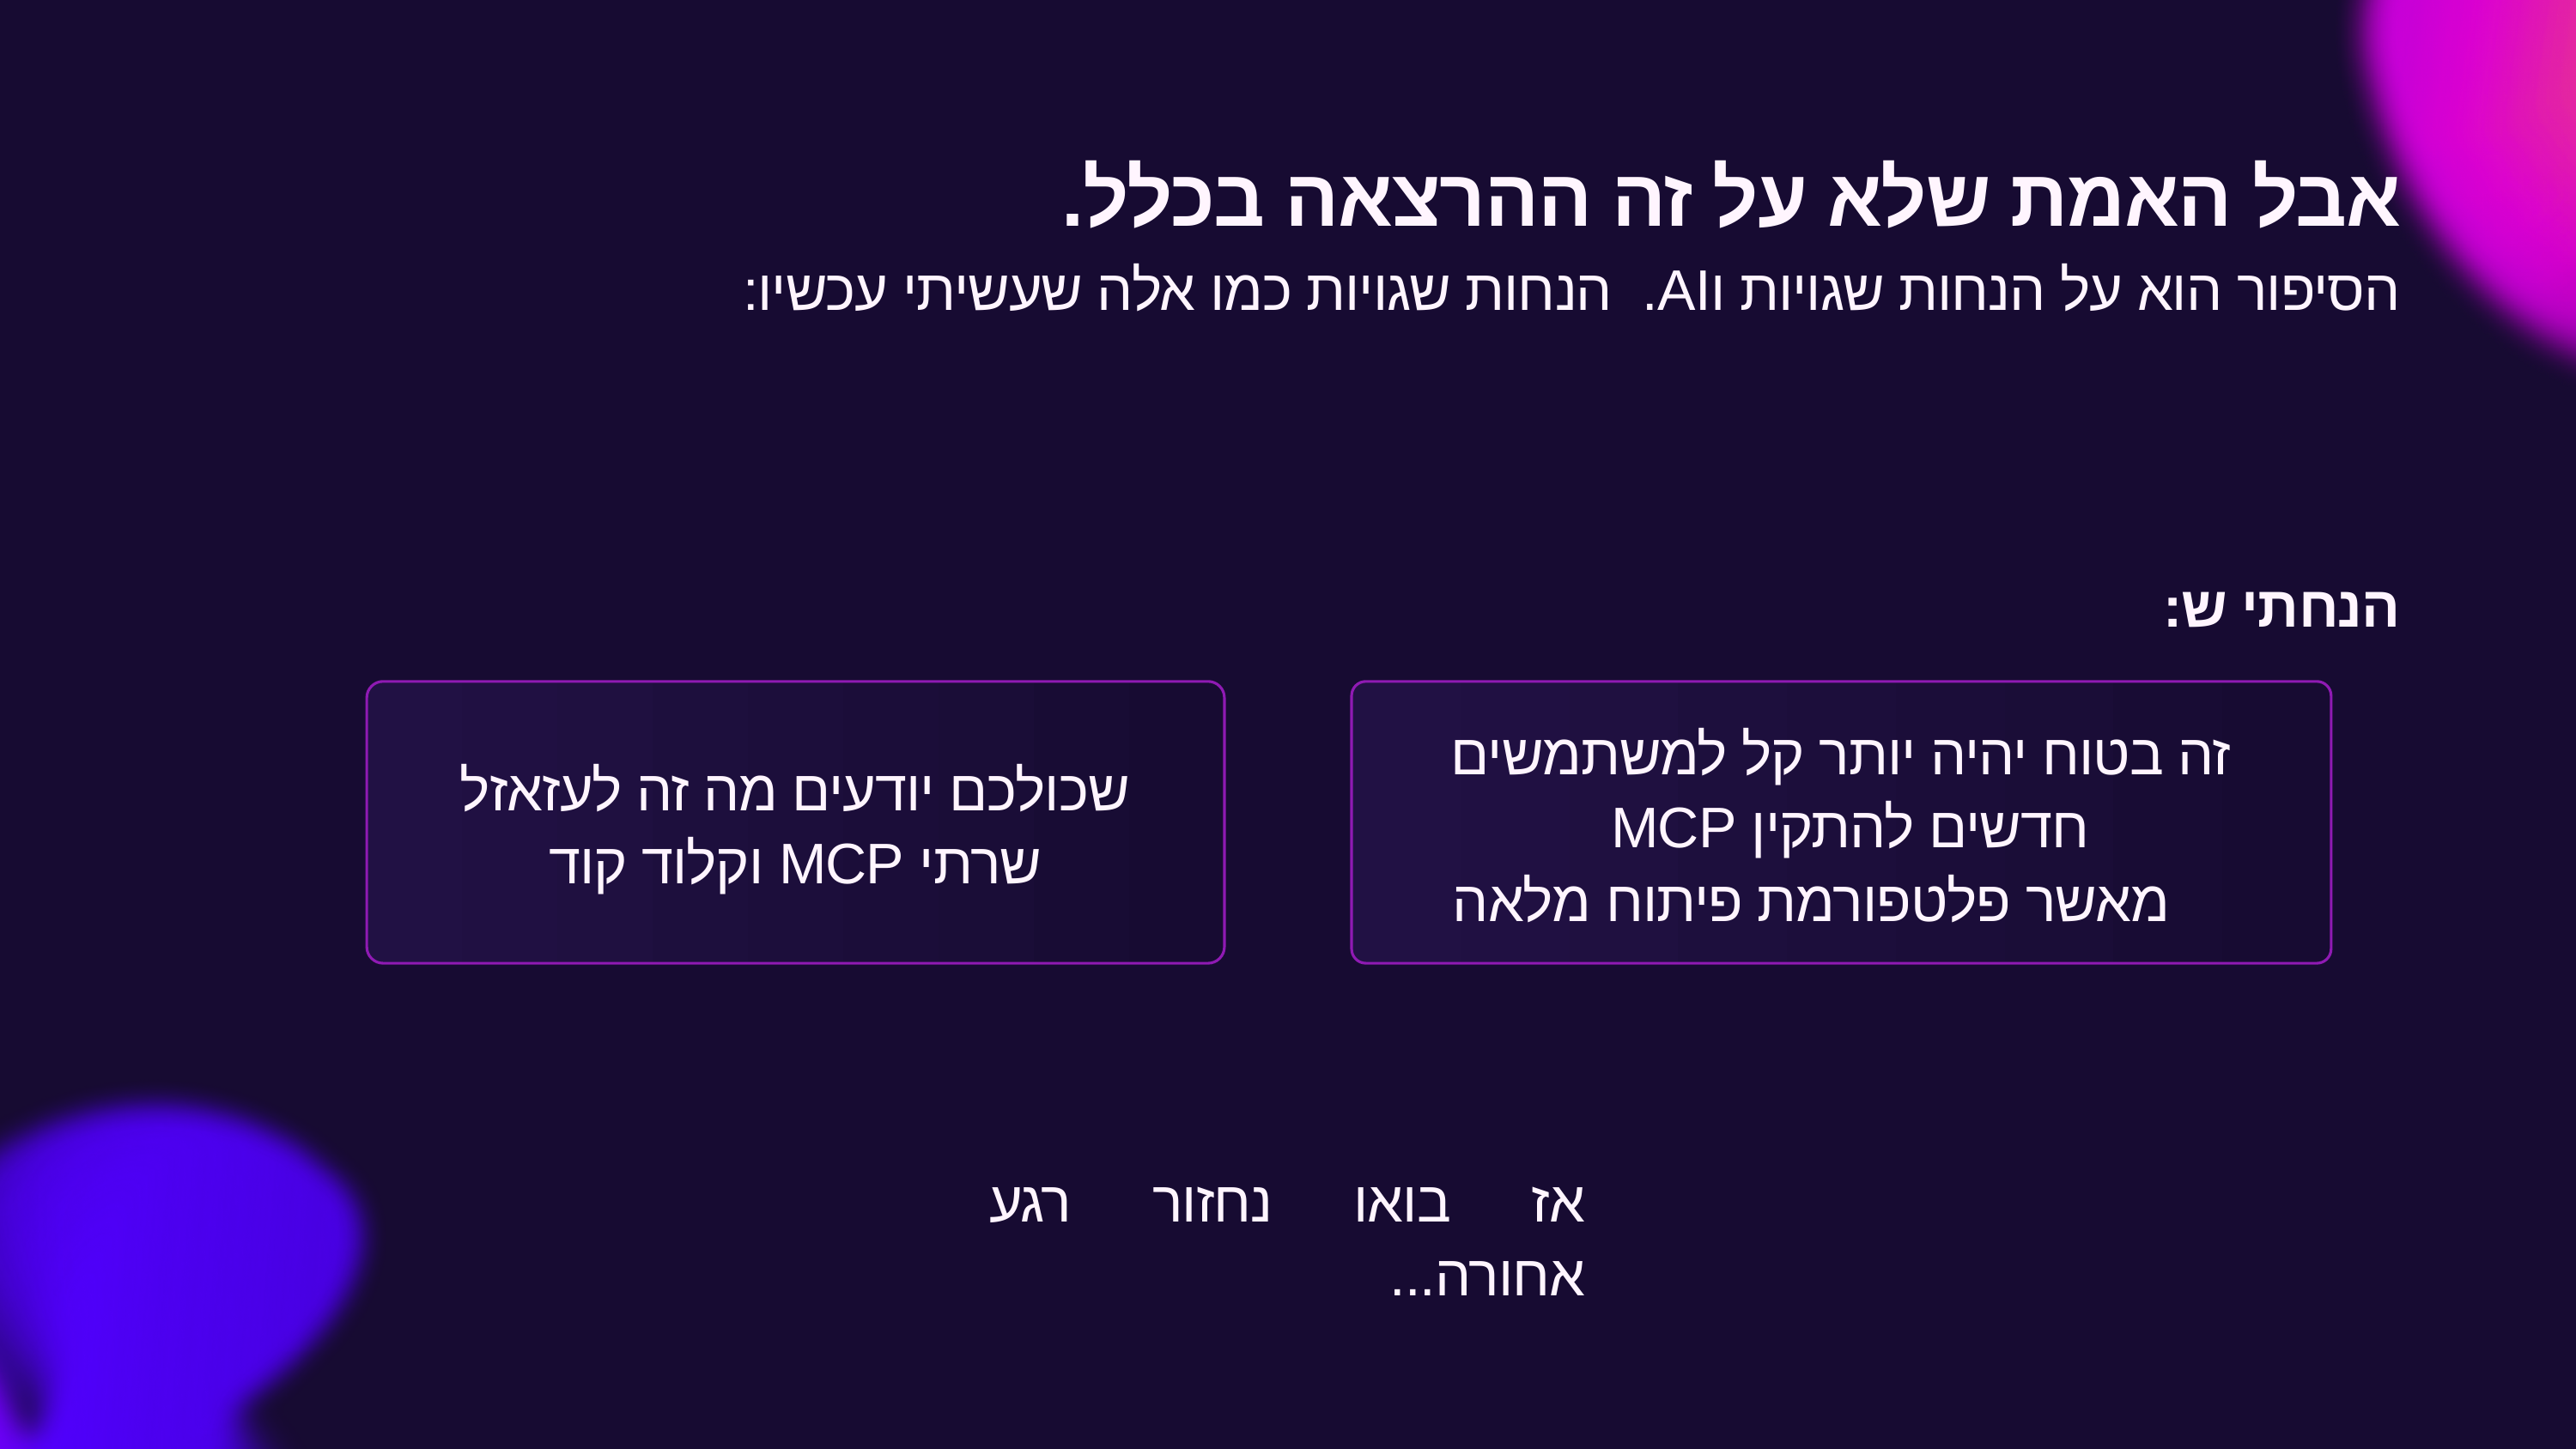

אבל האמת שלא על זה ההרצאה בכלל.
הסיפור הוא על הנחות שגויות וAI.  הנחות שגויות כמו אלה שעשיתי עכשיו:
הנחתי ש:

שכולכם יודעים מה זה לעזאזל שרתי MCP וקלוד קוד

זה בטוח יהיה יותר קל למשתמשים חדשים להתקין MCP
    מאשר פלטפורמת פיתוח מלאה

אז בואו נחזור רגע אחורה...